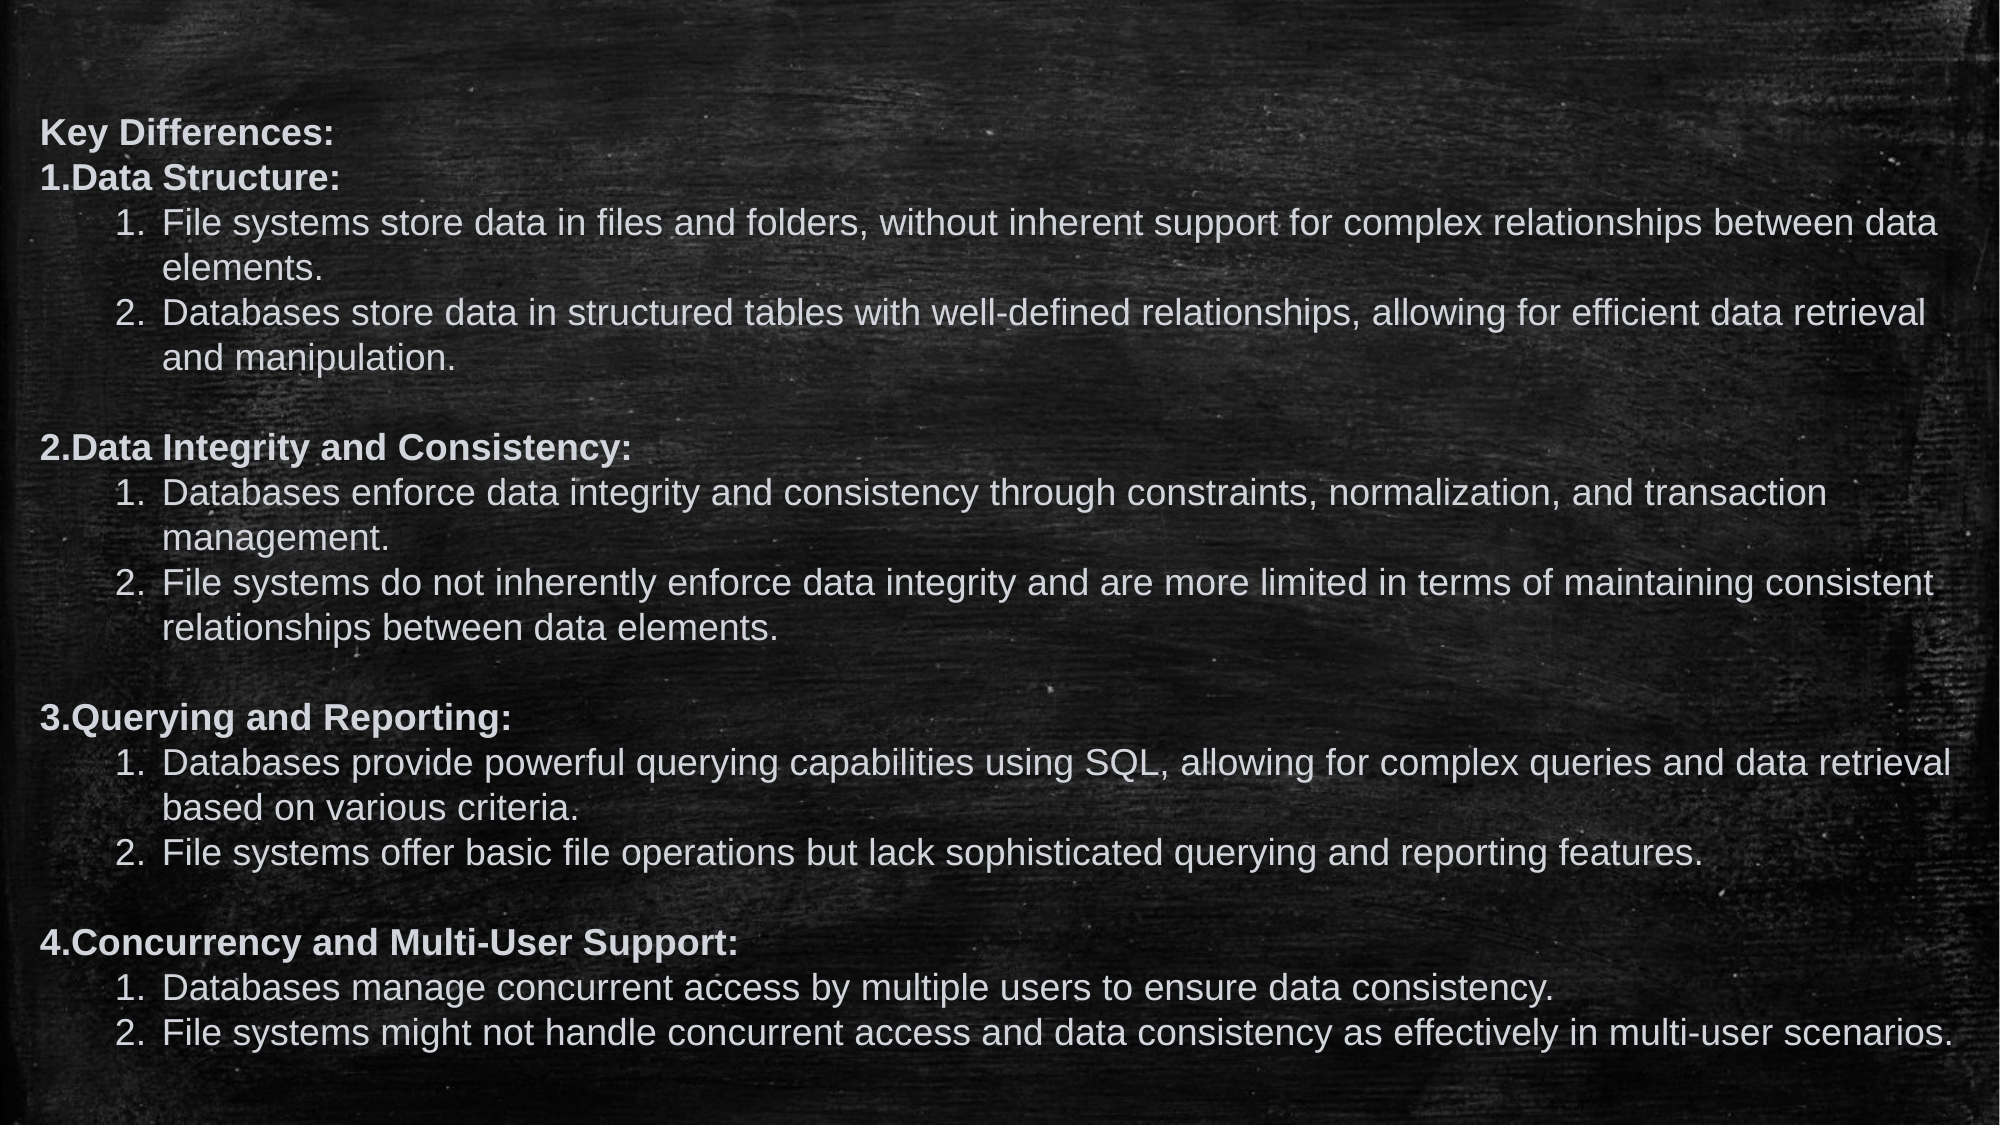

Key Differences:
Data Structure:
File systems store data in files and folders, without inherent support for complex relationships between data elements.
Databases store data in structured tables with well-defined relationships, allowing for efficient data retrieval and manipulation.

Data Integrity and Consistency:
Databases enforce data integrity and consistency through constraints, normalization, and transaction management.
File systems do not inherently enforce data integrity and are more limited in terms of maintaining consistent relationships between data elements.

Querying and Reporting:
Databases provide powerful querying capabilities using SQL, allowing for complex queries and data retrieval based on various criteria.
File systems offer basic file operations but lack sophisticated querying and reporting features.

Concurrency and Multi-User Support:
Databases manage concurrent access by multiple users to ensure data consistency.
File systems might not handle concurrent access and data consistency as effectively in multi-user scenarios.